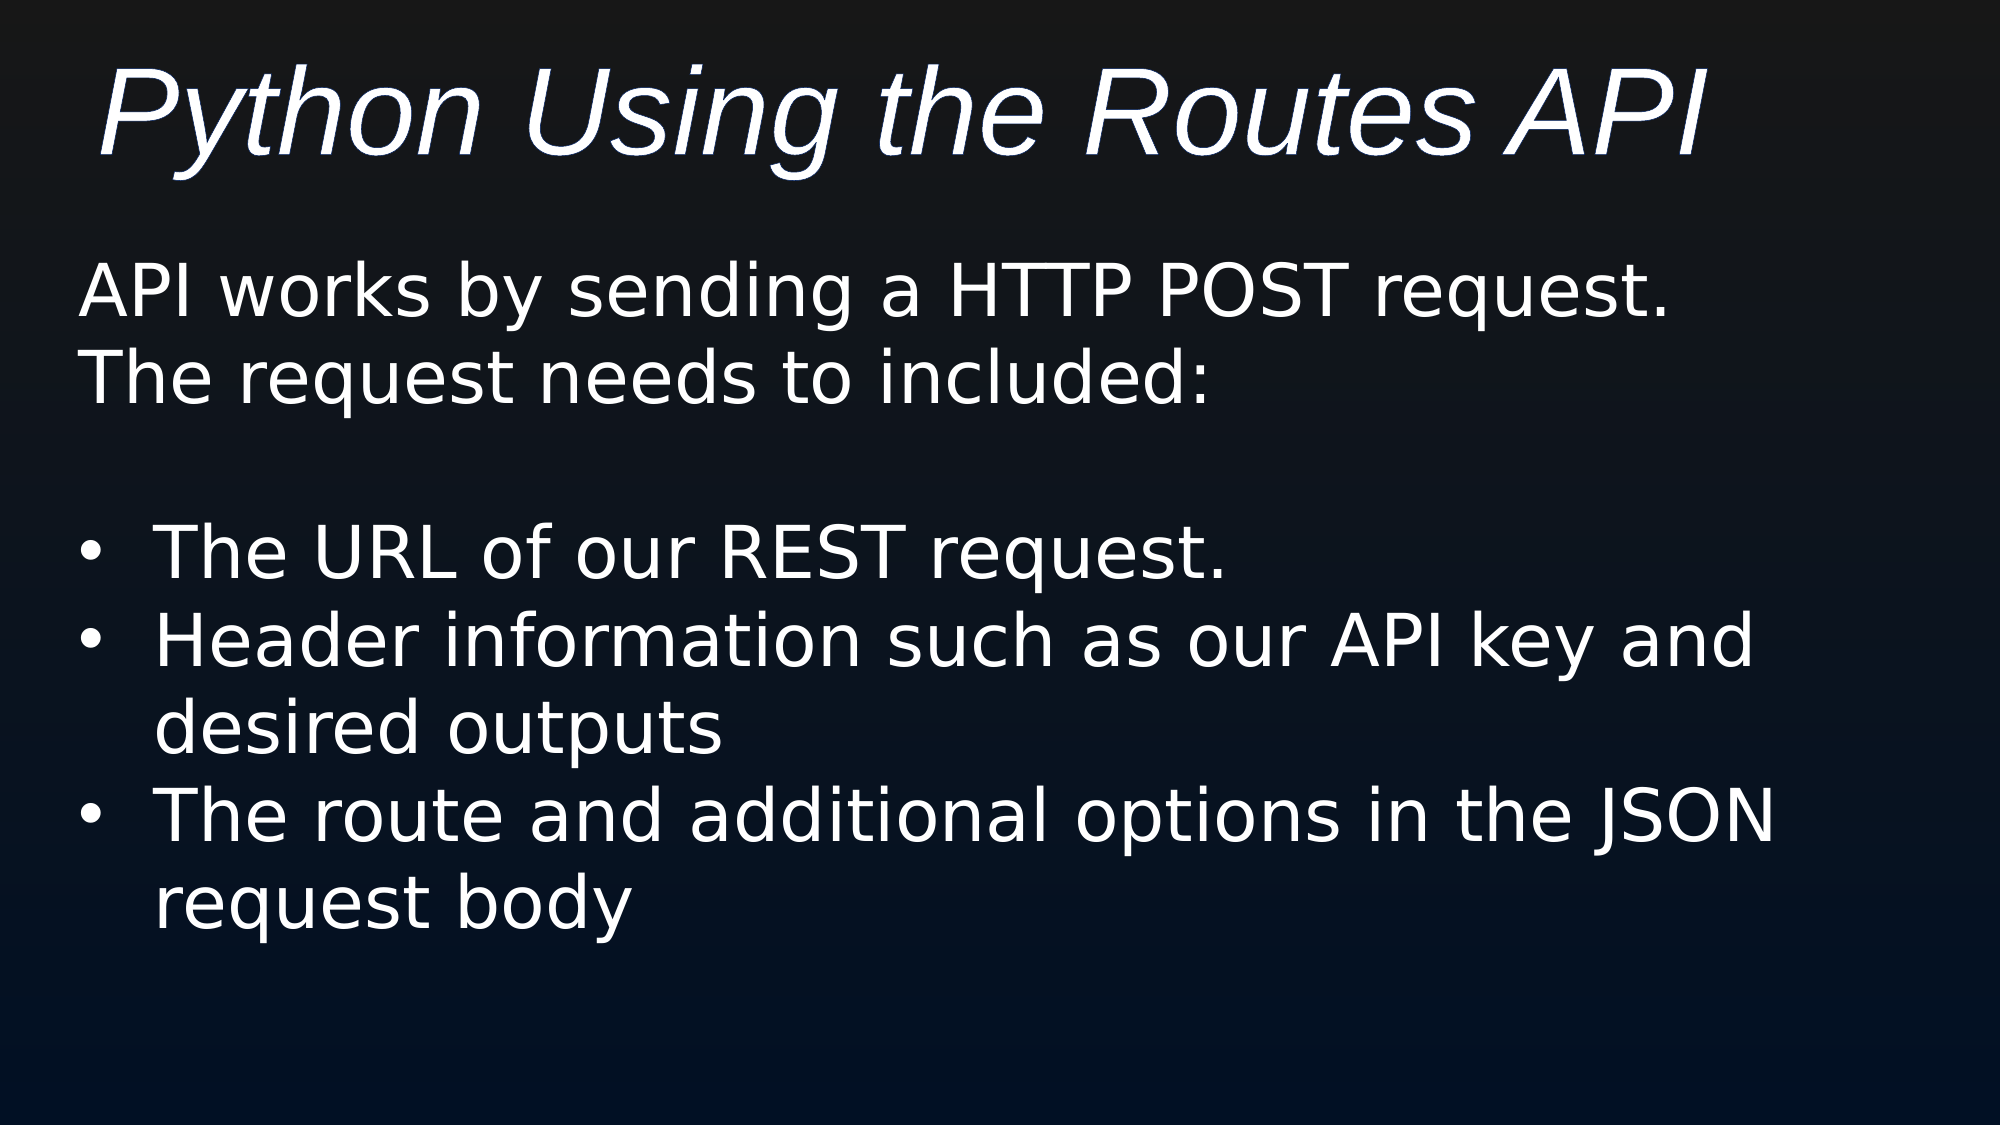

Python Using the Routes API
API works by sending a HTTP POST request.
The request needs to included:

The URL of our REST request.
Header information such as our API key and desired outputs
The route and additional options in the JSON request body